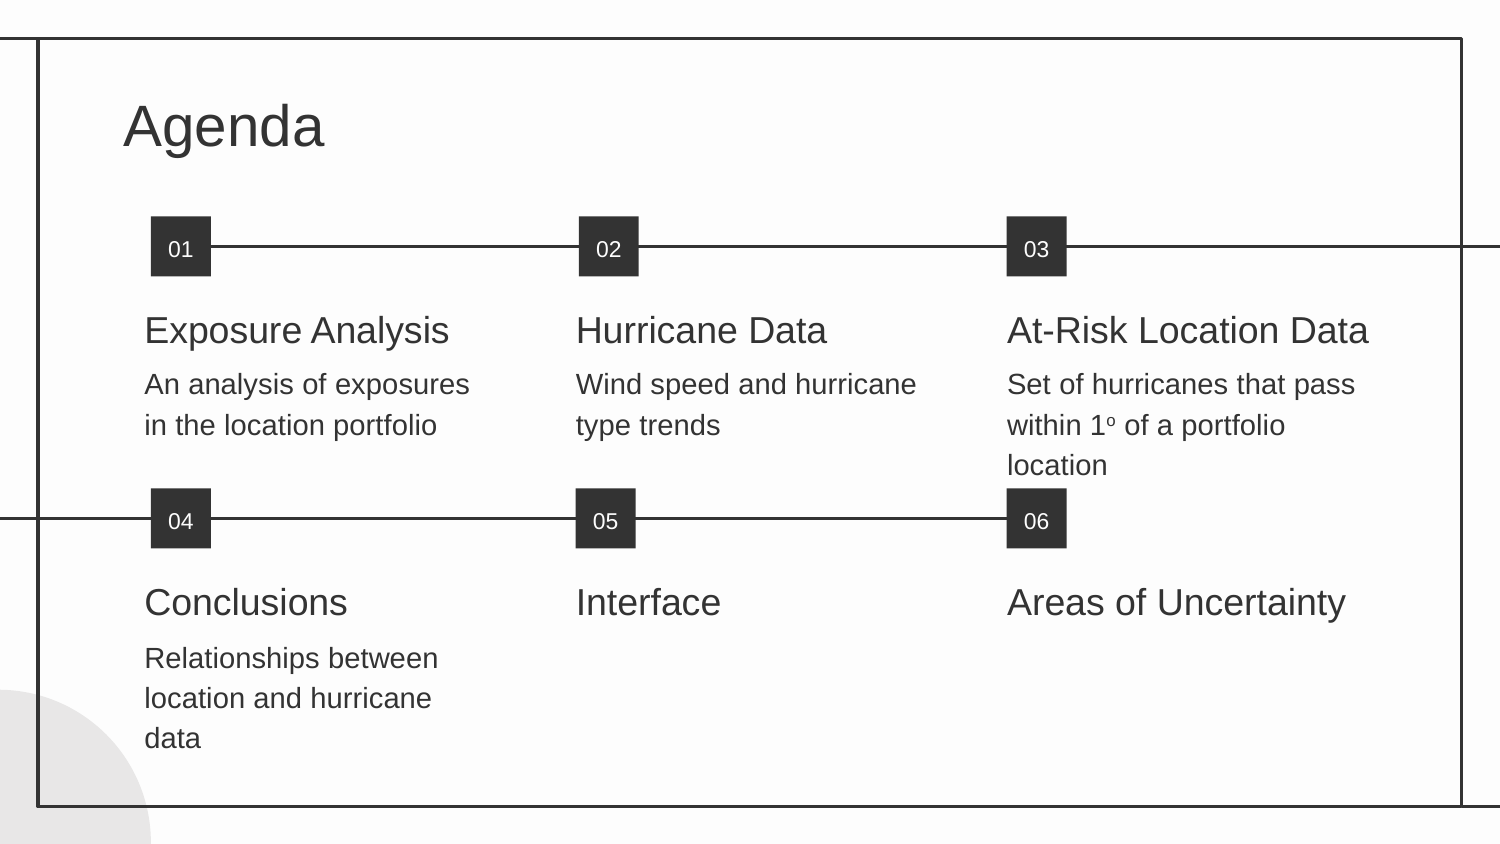

# Agenda
01
02
03
Exposure Analysis
Hurricane Data
At-Risk Location Data
An analysis of exposures in the location portfolio
Wind speed and hurricane type trends
Set of hurricanes that pass within 1o of a portfolio location
04
05
06
Conclusions
Interface
Areas of Uncertainty
Relationships between location and hurricane data